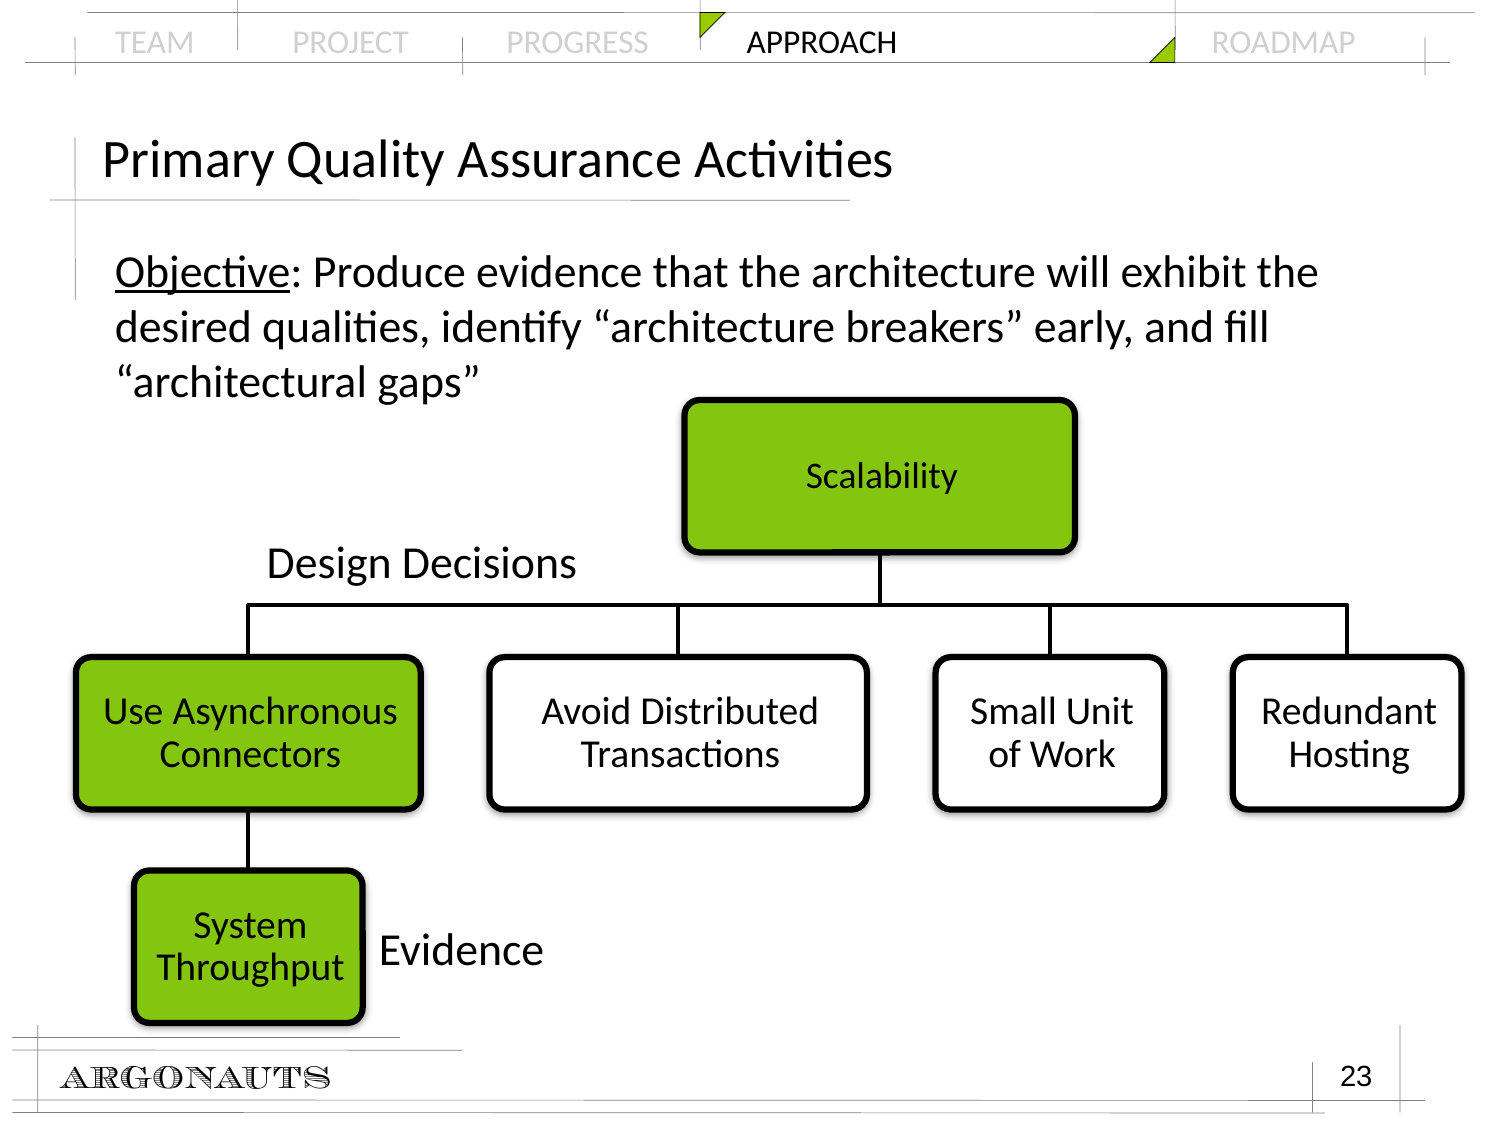

# Primary Quality Assurance Activities
Objective: Produce evidence that the architecture will exhibit the desired qualities, identify “architecture breakers” early, and fill “architectural gaps”
Scalability
Use Asynchronous Connectors
System Throughput
Avoid Distributed Transactions
Small Unit of Work
Redundant Hosting
Design Decisions
Evidence
23